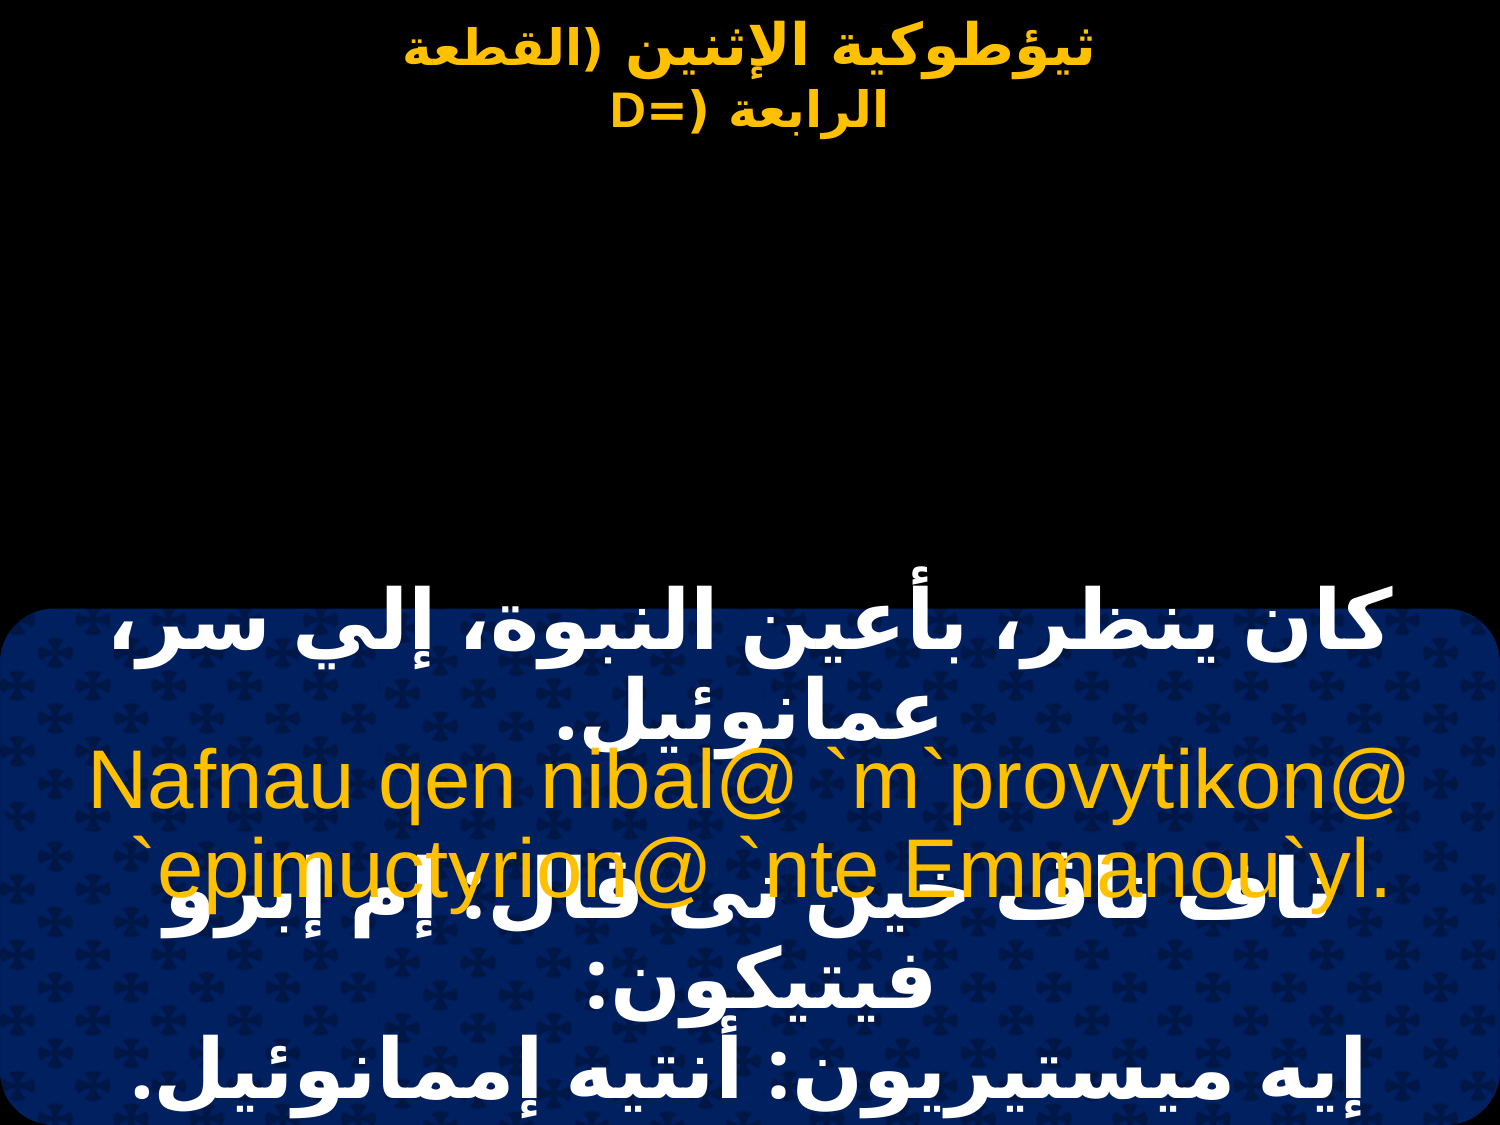

كان ينظر، بأعين النبوة، إلي سر، عمانوئيل.
Nafnau qen nibal@ `m`provytikon@
 `epimuctyrion@ `nte Emmanou`yl.
ناف ناڤ خين نى ڤال: إم إبرو فيتيكون:
إيه ميستيريون: أنتيه إممانوئيل.